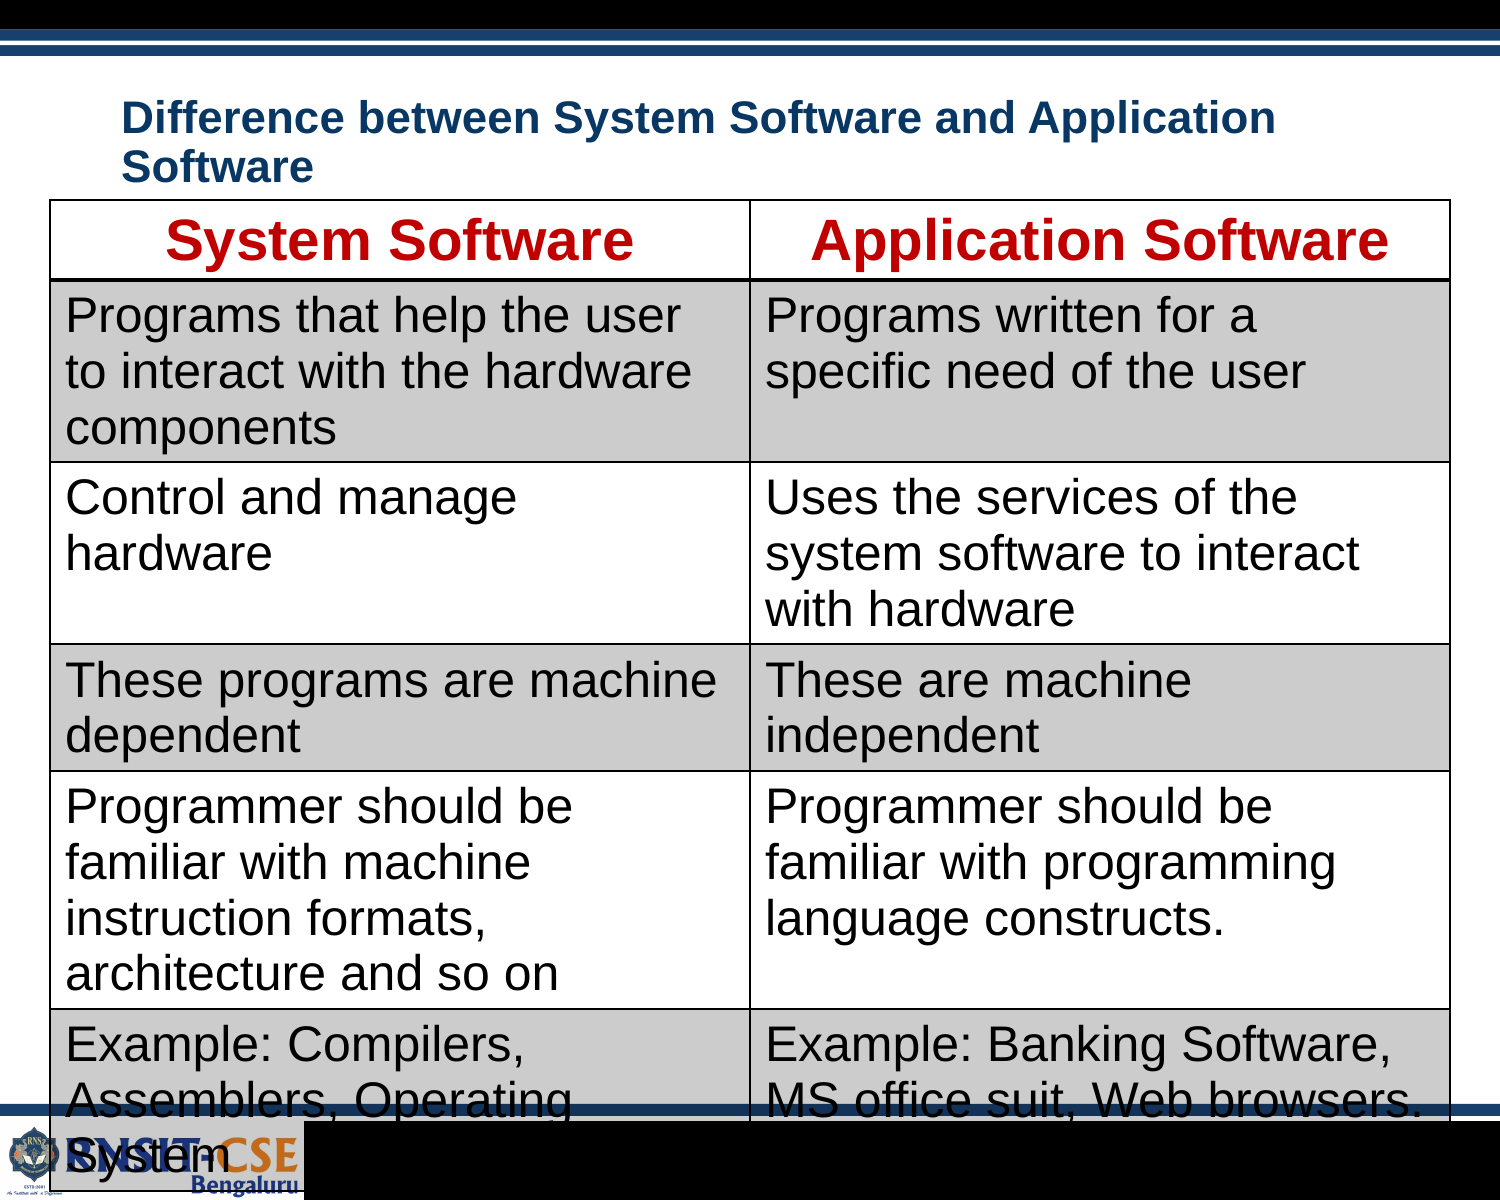

# Difference between System Software and Application Software
| System Software | Application Software |
| --- | --- |
| Programs that help the user to interact with the hardware components | Programs written for a specific need of the user |
| Control and manage hardware | Uses the services of the system software to interact with hardware |
| These programs are machine dependent | These are machine independent |
| Programmer should be familiar with machine instruction formats, architecture and so on | Programmer should be familiar with programming language constructs. |
| Example: Compilers, Assemblers, Operating System | Example: Banking Software, MS office suit, Web browsers. |